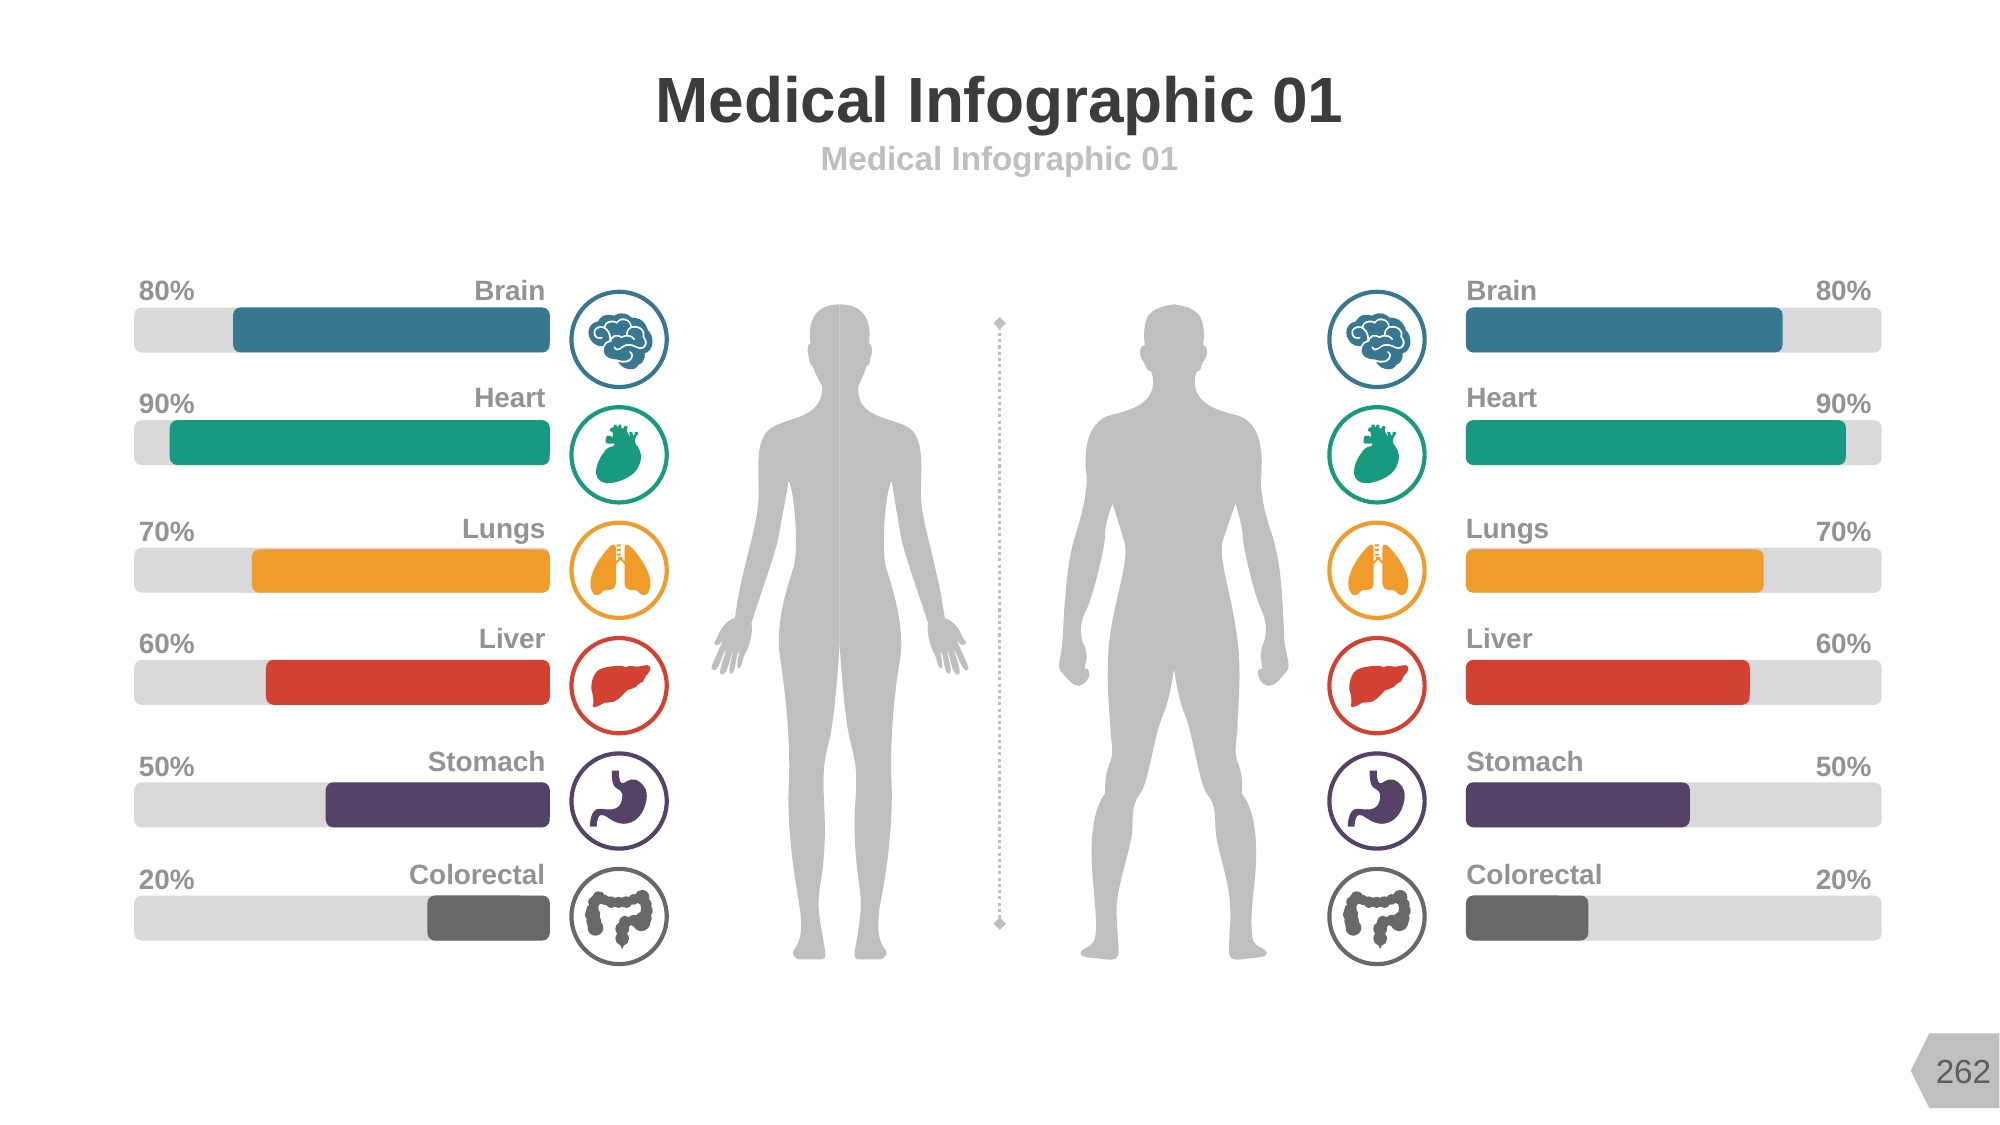

# Medical Infographic 01
Medical Infographic 01
80%
Brain

Brain
80%

Heart
90%

Heart
90%

Lungs
70%

Lungs
70%

Liver
60%

Liver
60%

Stomach
50%

Stomach
50%

Colorectal
20%

Colorectal
20%